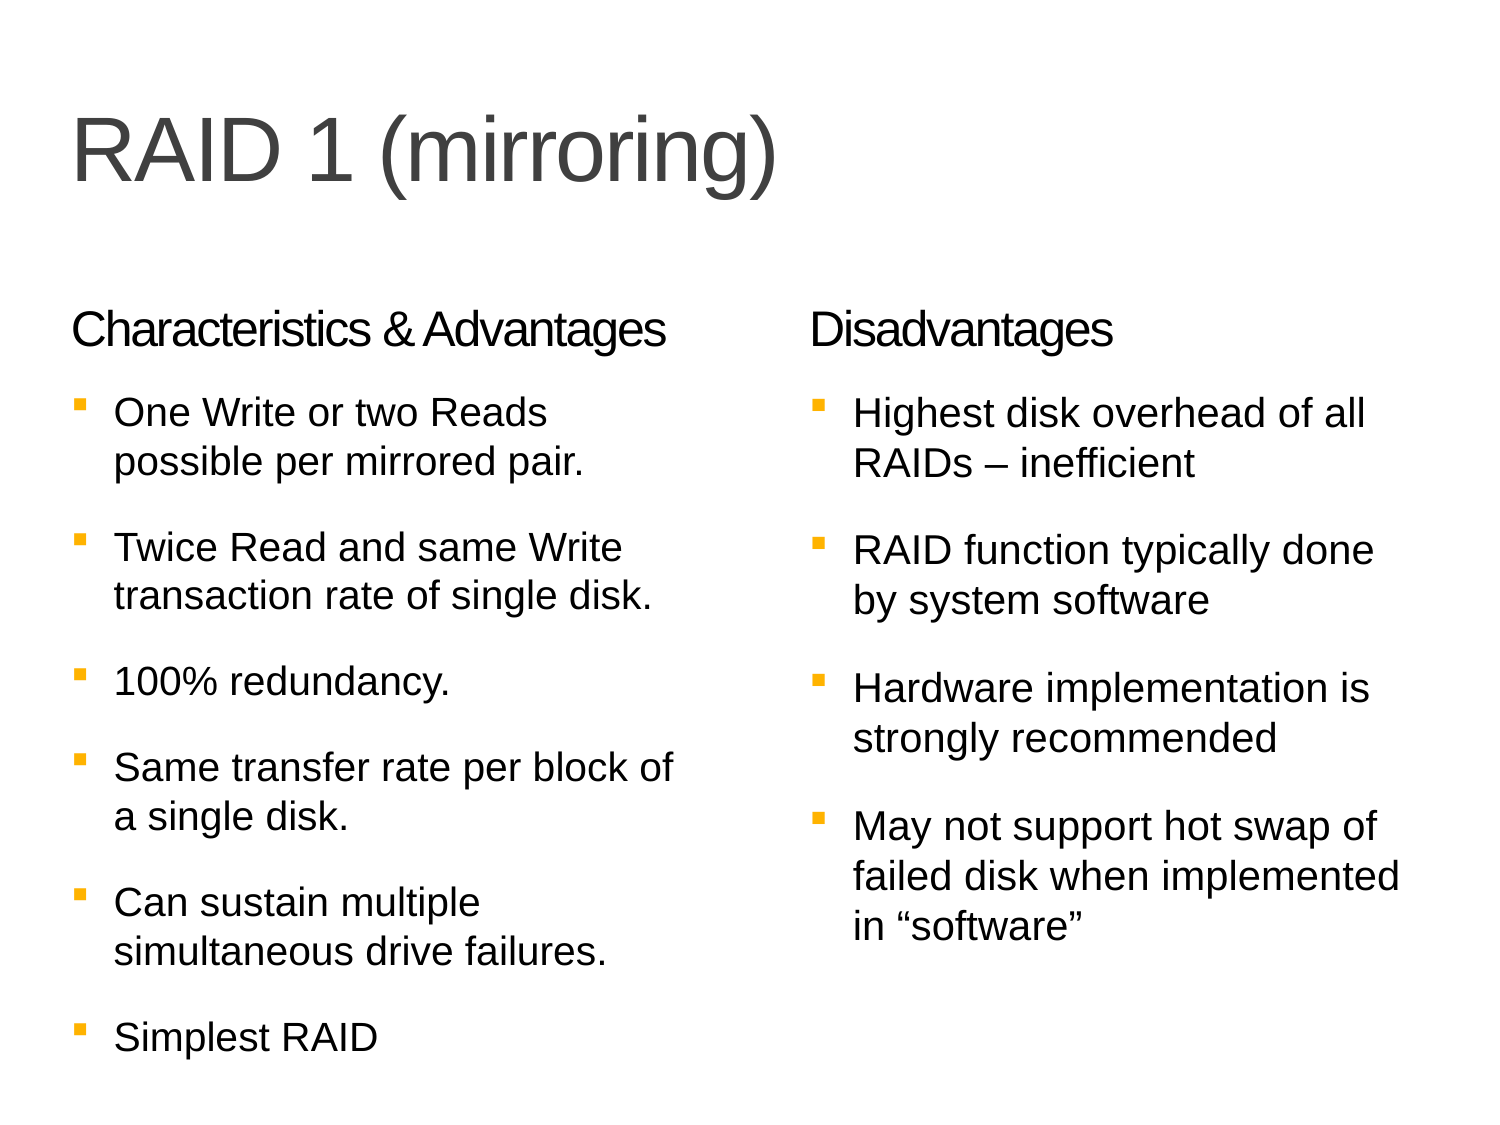

# RAID 1 (mirroring)
Characteristics & Advantages
Disadvantages
One Write or two Reads possible per mirrored pair.
Twice Read and same Write transaction rate of single disk.
100% redundancy.
Same transfer rate per block of a single disk.
Can sustain multiple simultaneous drive failures.
Simplest RAID
Highest disk overhead of all RAIDs – inefficient
RAID function typically done by system software
Hardware implementation is strongly recommended
May not support hot swap of failed disk when implemented in “software”